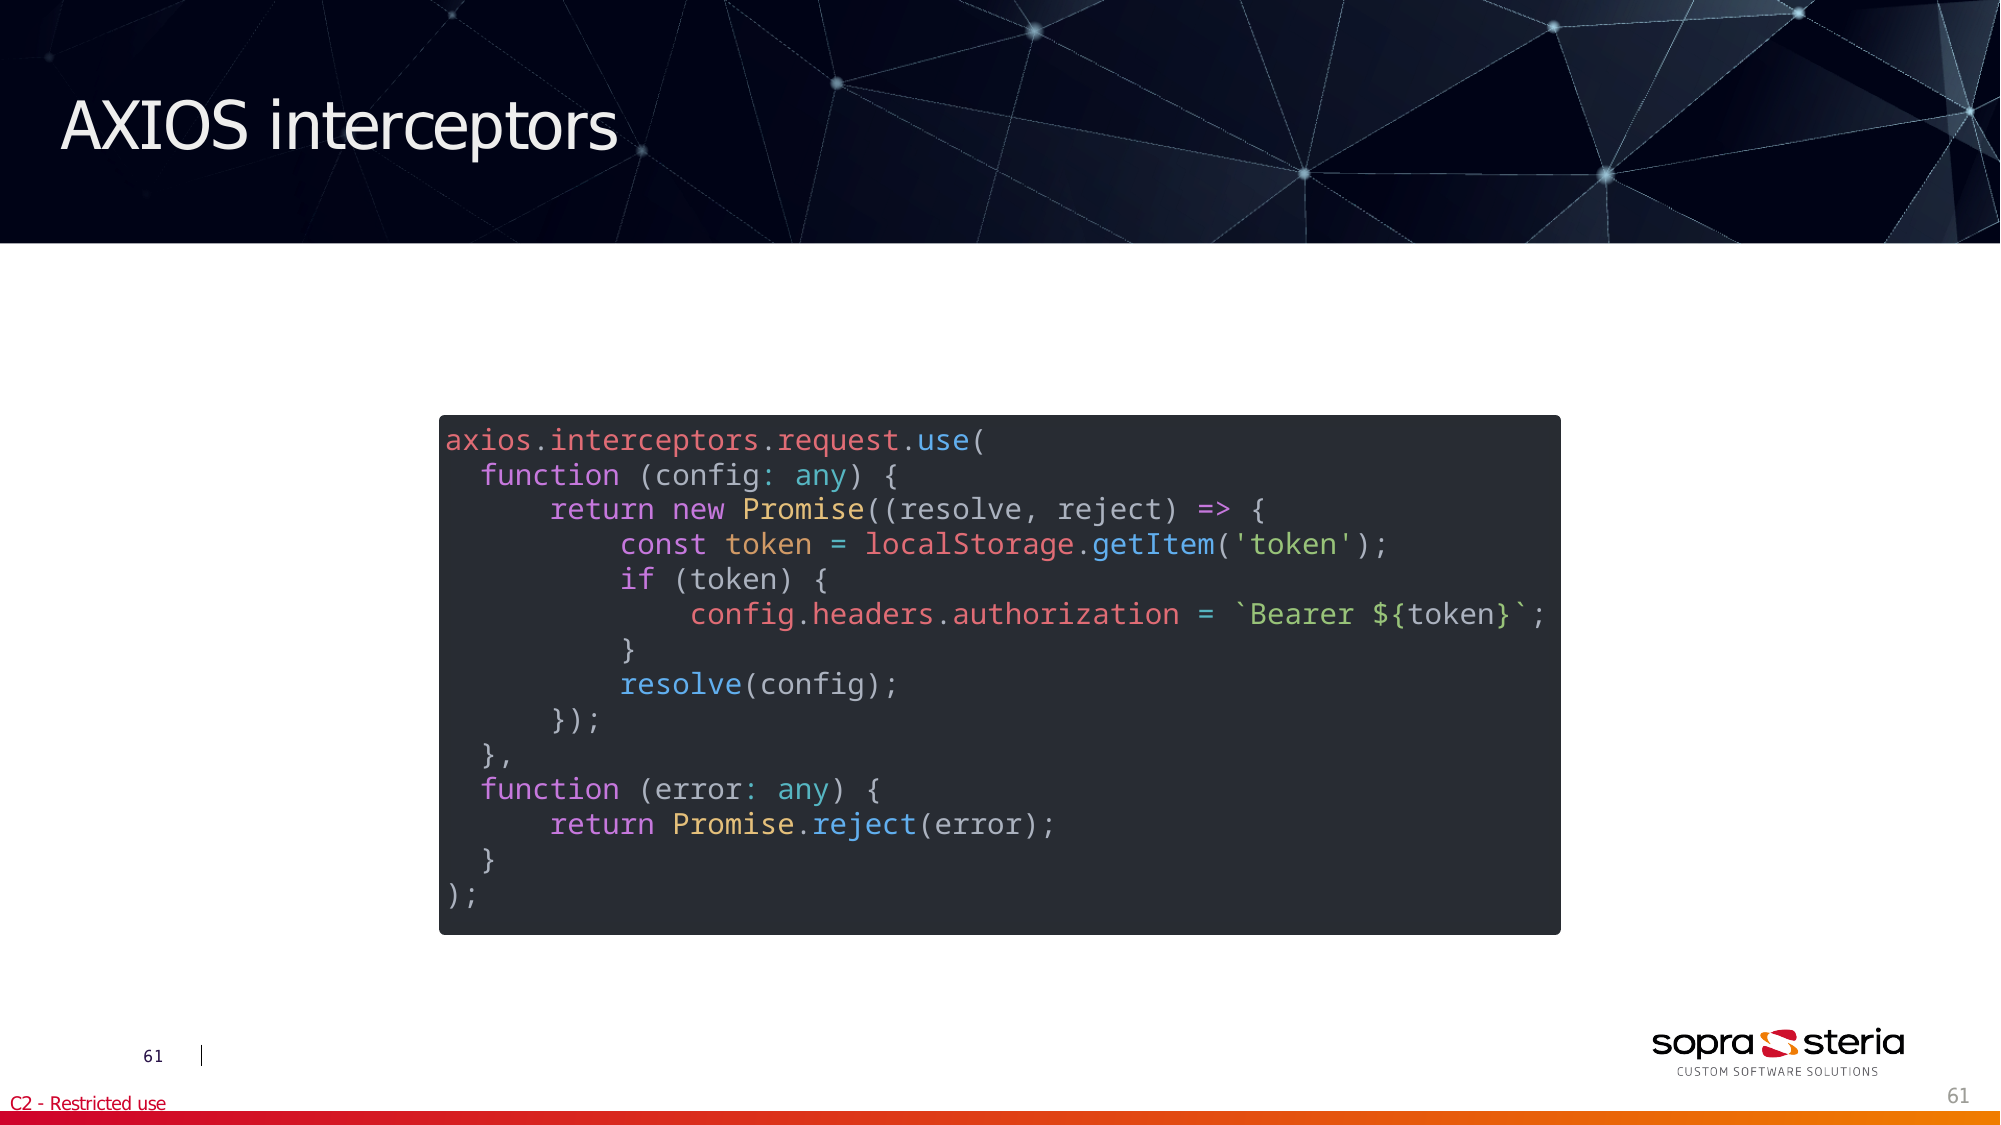

AXIOS interceptors
axios.interceptors.request.use(
  function (config: any) {
      return new Promise((resolve, reject) => {
          const token = localStorage.getItem('token');
          if (token) {
              config.headers.authorization = `Bearer ${token}`;
          }
          resolve(config);
      });
  },
  function (error: any) {
      return Promise.reject(error);
  }
);